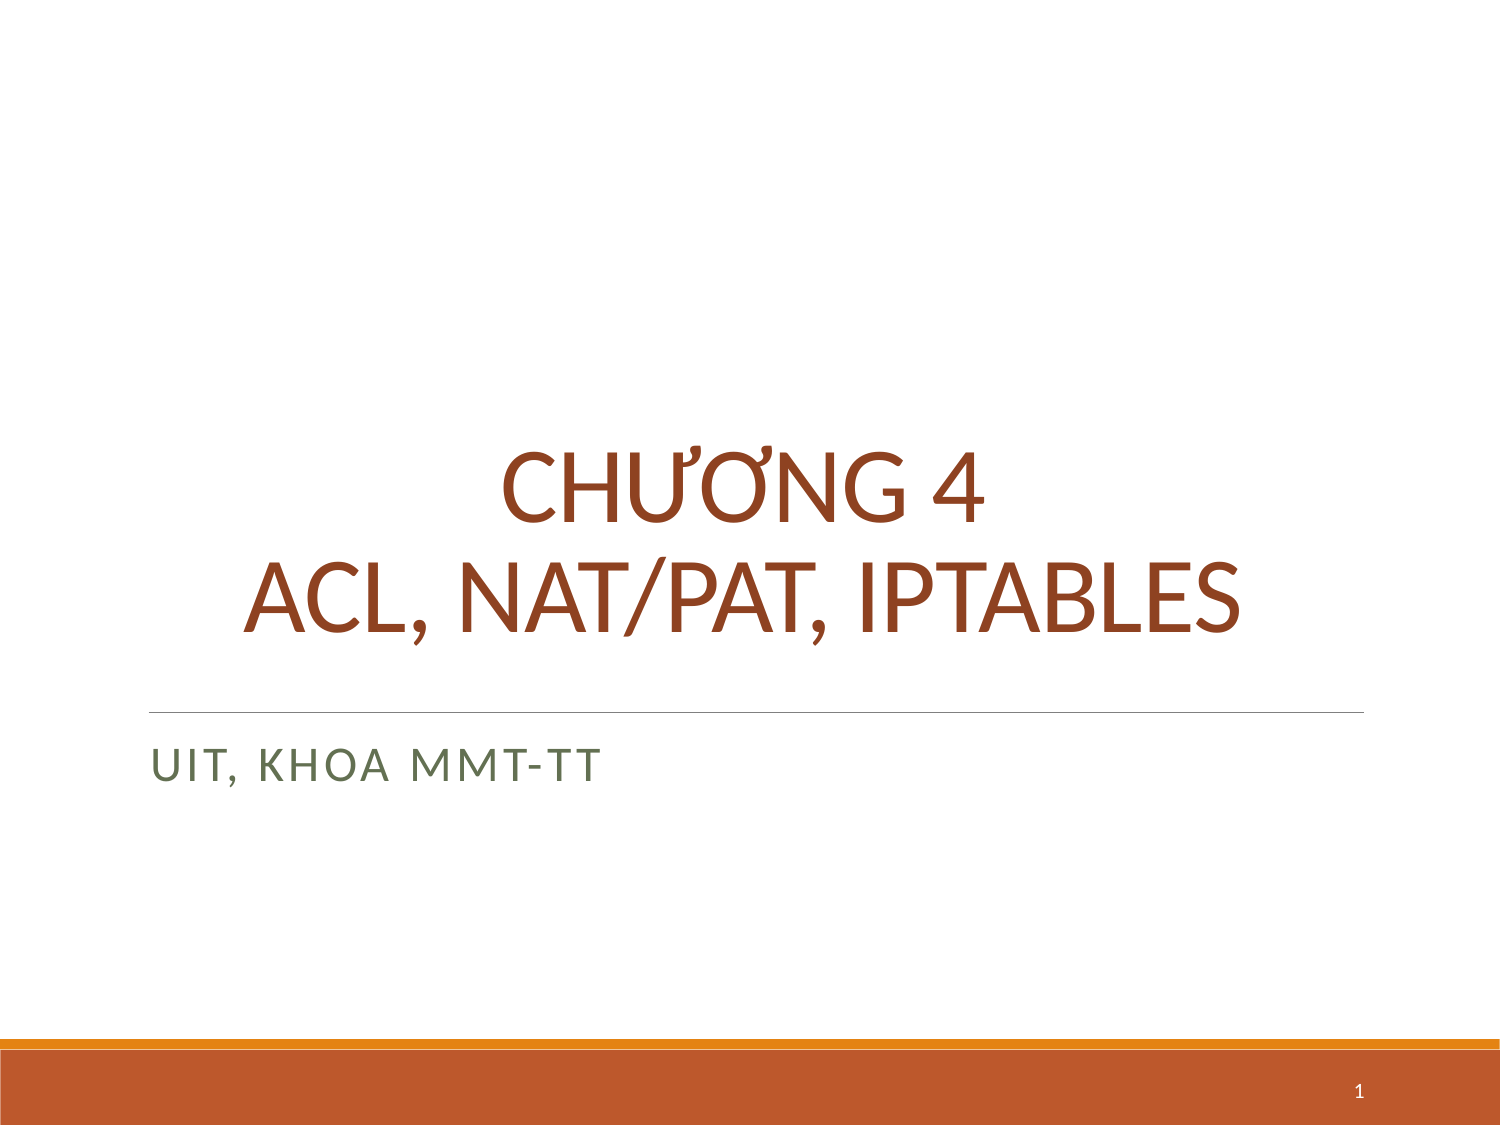

# CHƯƠNG 4 ACL, NAT/PAT, IPTABLES
Uit, khoa mmt-tt
1